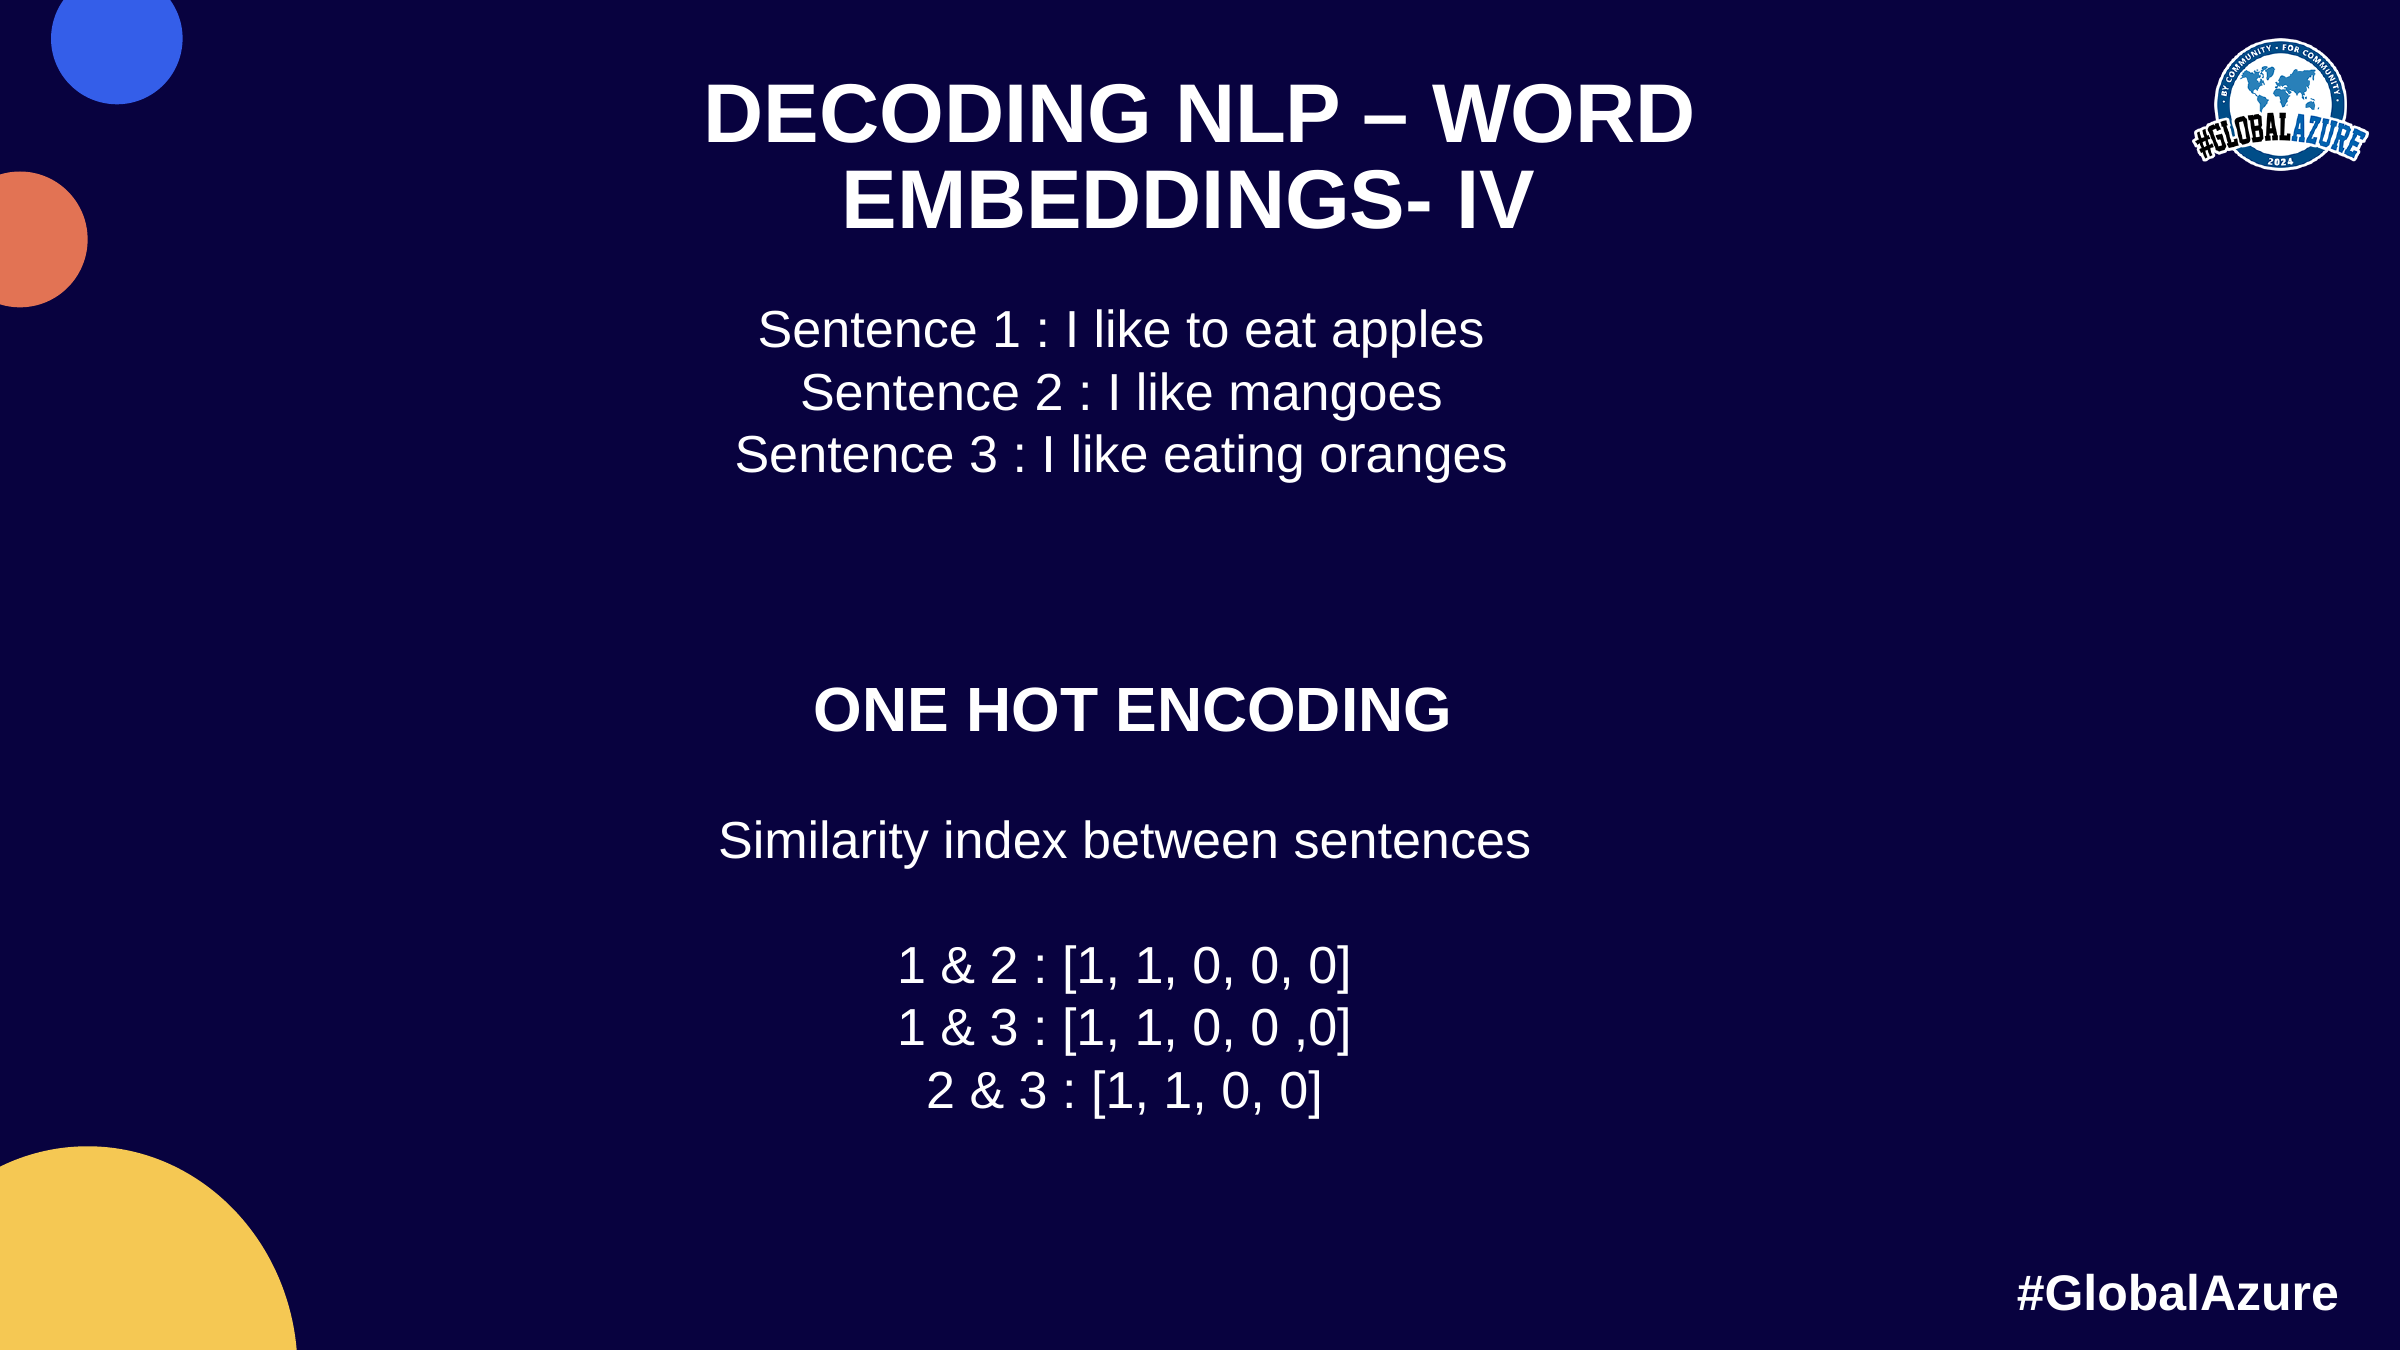

DECODING NLP – WORD EMBEDDINGS- IV

 Sentence 1 : I like to eat apples
 Sentence 2 : I like mangoes
 Sentence 3 : I like eating oranges
 ONE HOT ENCODING

Similarity index between sentences

1 & 2 : [1, 1, 0, 0, 0]
1 & 3 : [1, 1, 0, 0 ,0]
2 & 3 : [1, 1, 0, 0]